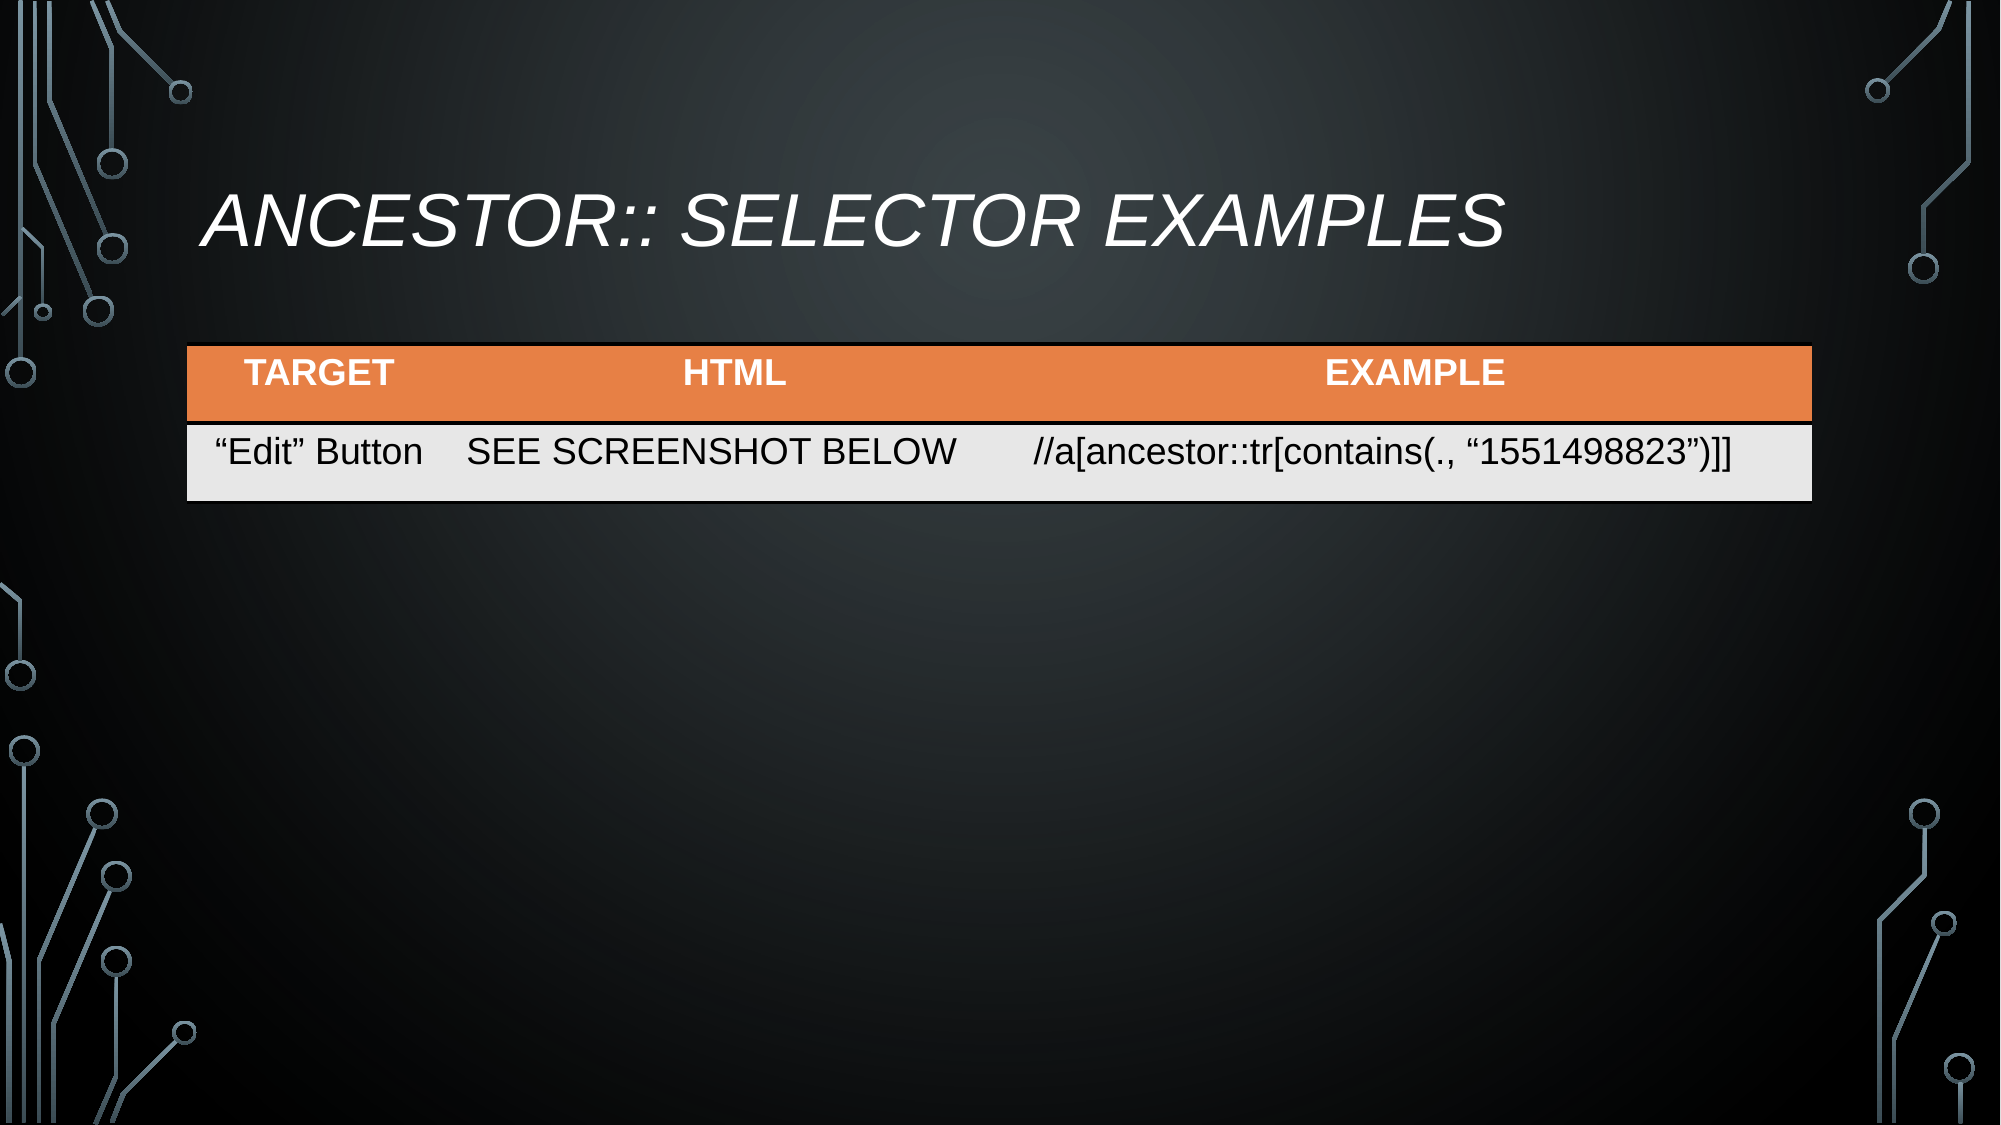

# Ancestor:: Selector Examples
| TARGET | HTML | EXAMPLE |
| --- | --- | --- |
| “Edit” Button | SEE SCREENSHOT BELOW | //a[ancestor::tr[contains(., “1551498823”)]] |